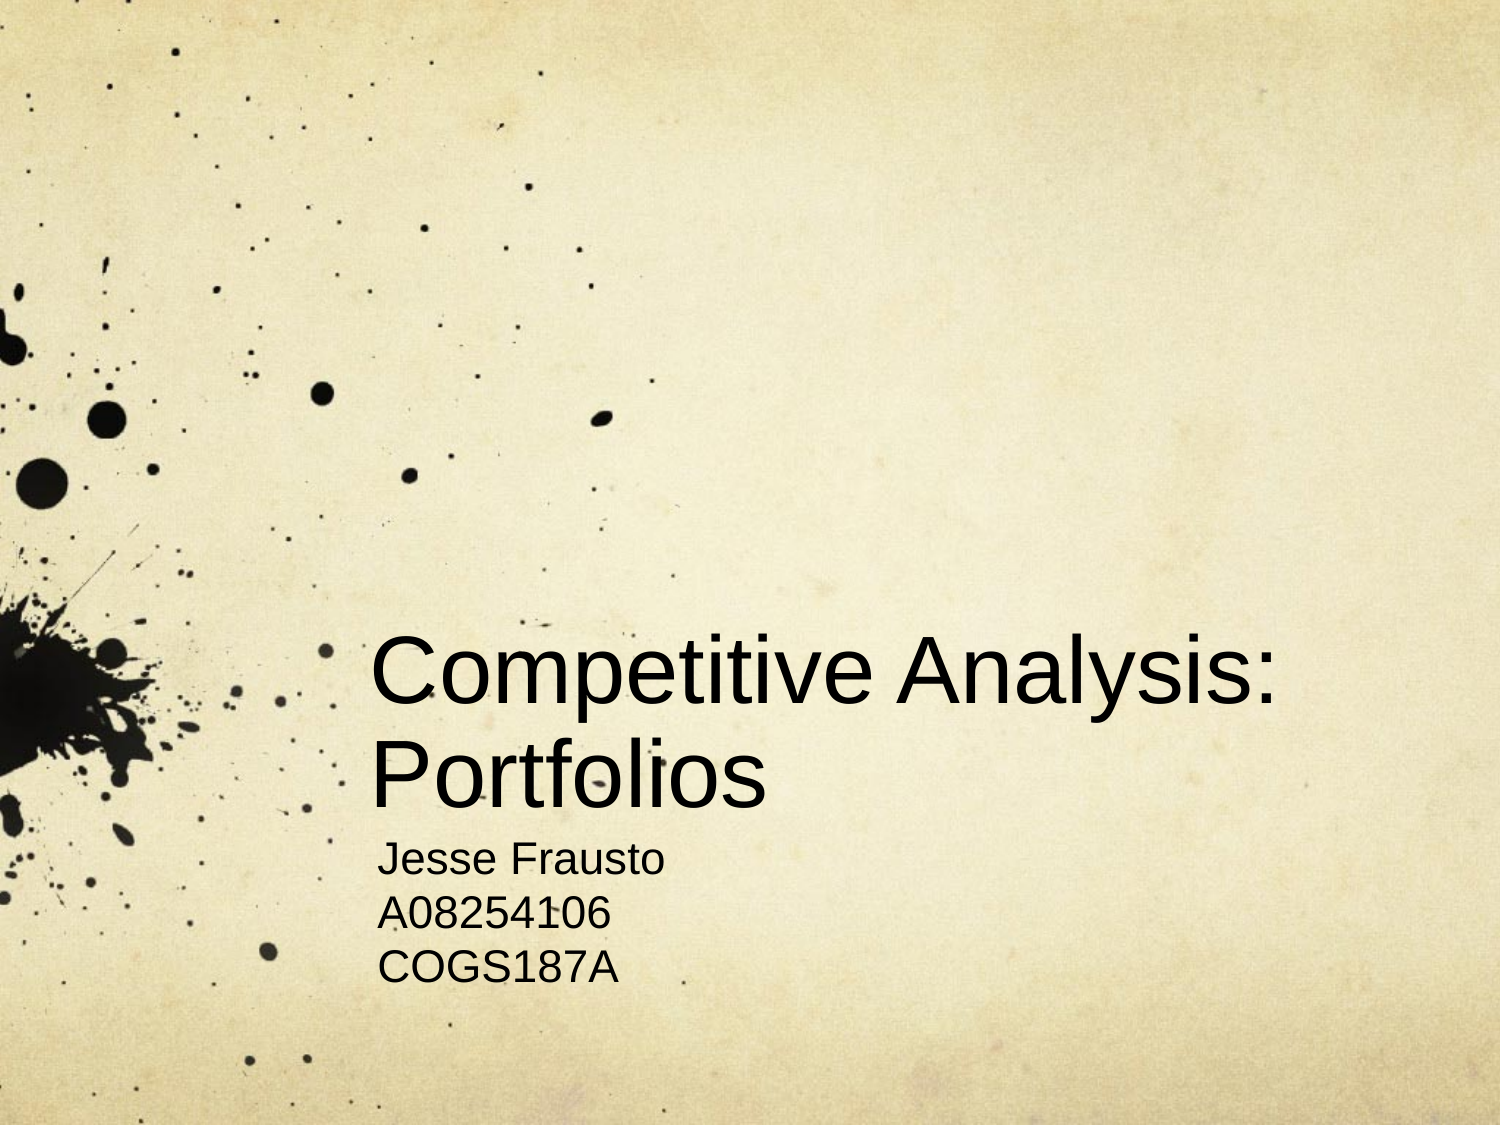

# Competitive Analysis: Portfolios
Jesse Frausto
A08254106
COGS187A